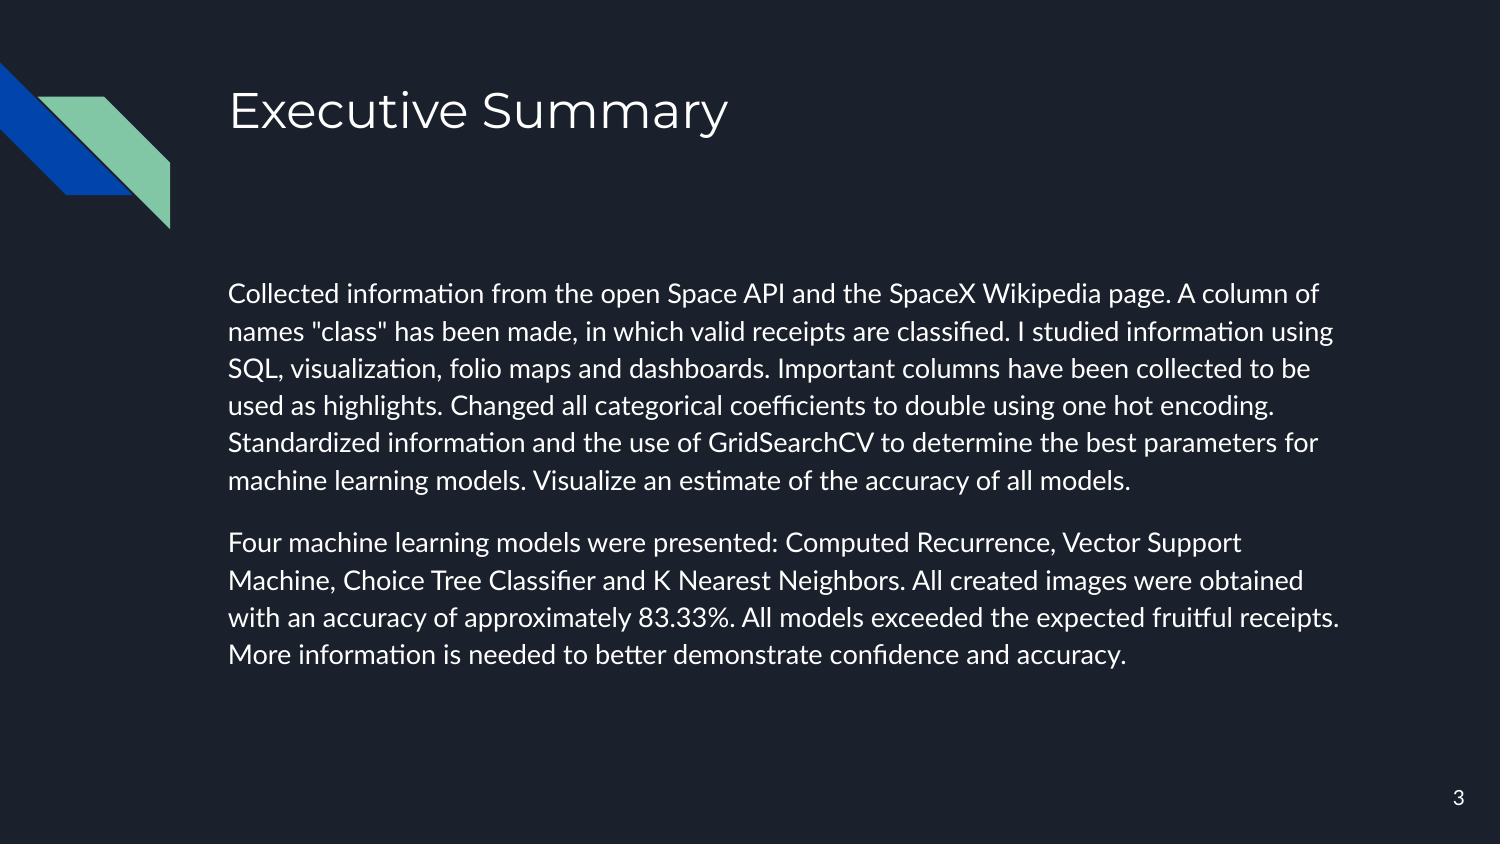

# Executive Summary
Collected information from the open Space API and the SpaceX Wikipedia page. A column of names "class" has been made, in which valid receipts are classified. I studied information using SQL, visualization, folio maps and dashboards. Important columns have been collected to be used as highlights. Changed all categorical coefficients to double using one hot encoding. Standardized information and the use of GridSearchCV to determine the best parameters for machine learning models. Visualize an estimate of the accuracy of all models.
Four machine learning models were presented: Computed Recurrence, Vector Support Machine, Choice Tree Classifier and K Nearest Neighbors. All created images were obtained with an accuracy of approximately 83.33%. All models exceeded the expected fruitful receipts. More information is needed to better demonstrate confidence and accuracy.
3